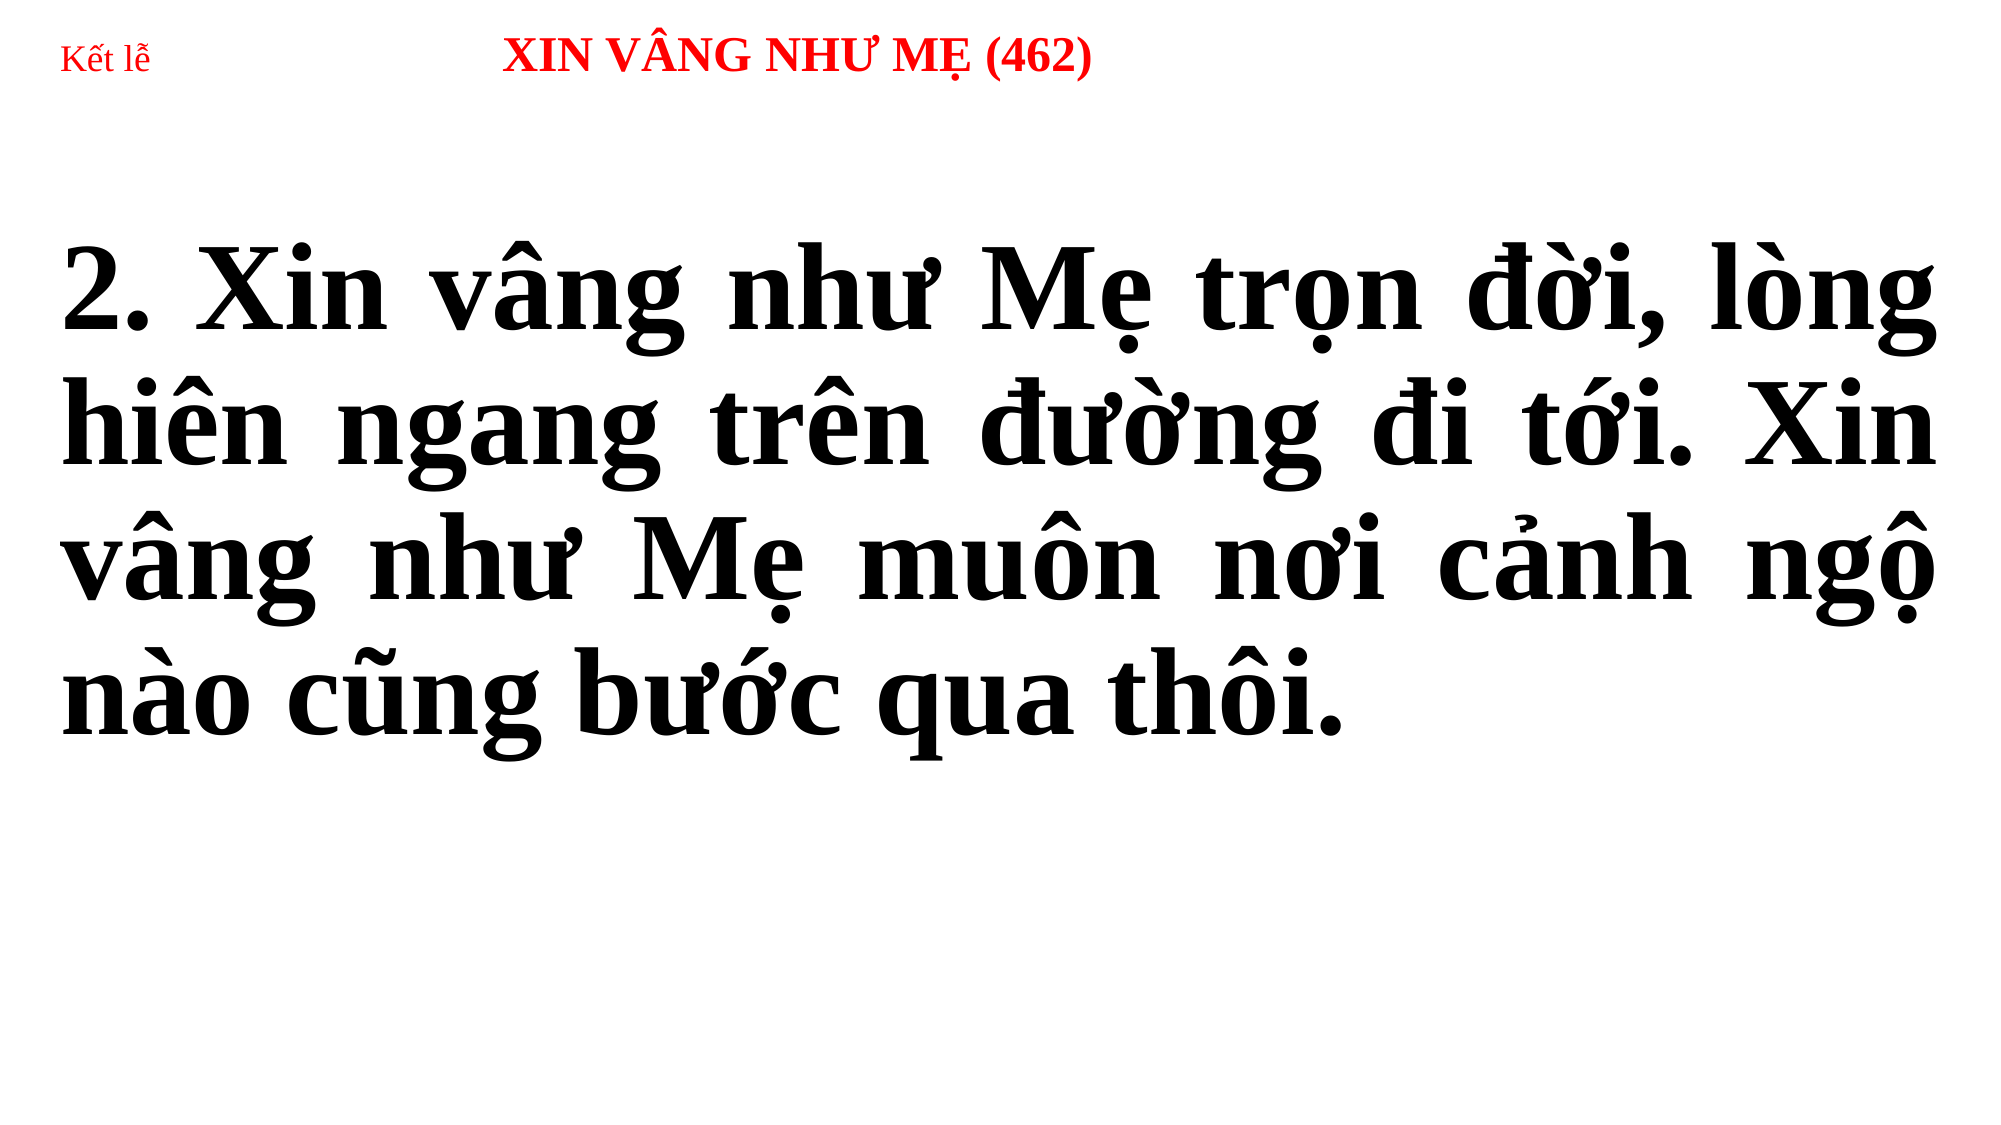

# Kết lễ                                     XIN VÂNG NHƯ MẸ (462)
2. Xin vâng như Mẹ trọn đời, lòng hiên ngang trên đường đi tới. Xin vâng như Mẹ muôn nơi cảnh ngộ nào cũng bước qua thôi.